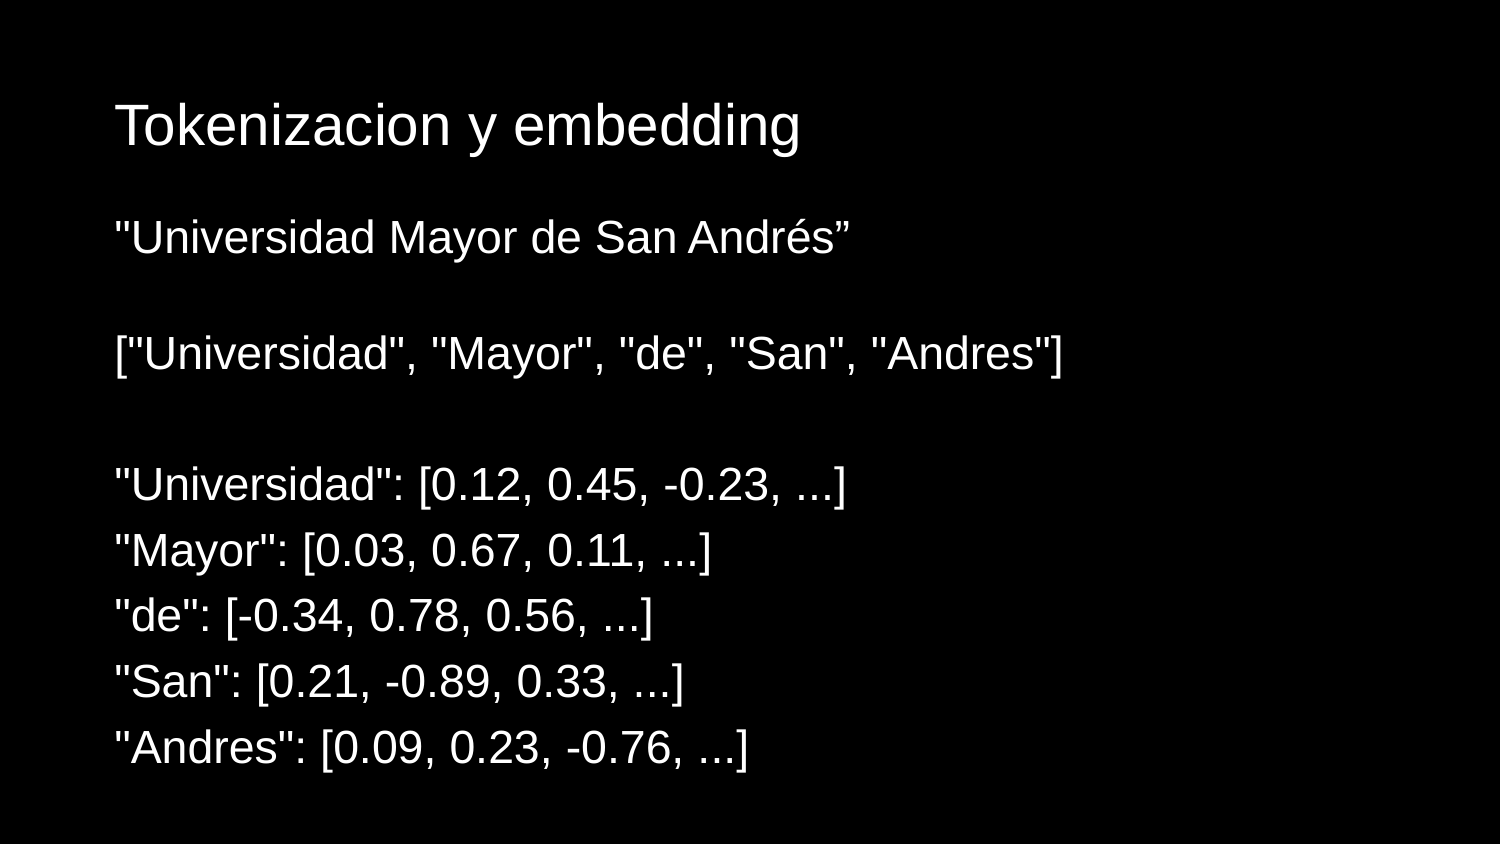

# Tokenizacion y embedding
"Universidad Mayor de San Andrés”

["Universidad", "Mayor", "de", "San", "Andres"]

"Universidad": [0.12, 0.45, -0.23, ...]
"Mayor": [0.03, 0.67, 0.11, ...]
"de": [-0.34, 0.78, 0.56, ...]
"San": [0.21, -0.89, 0.33, ...]
"Andres": [0.09, 0.23, -0.76, ...]